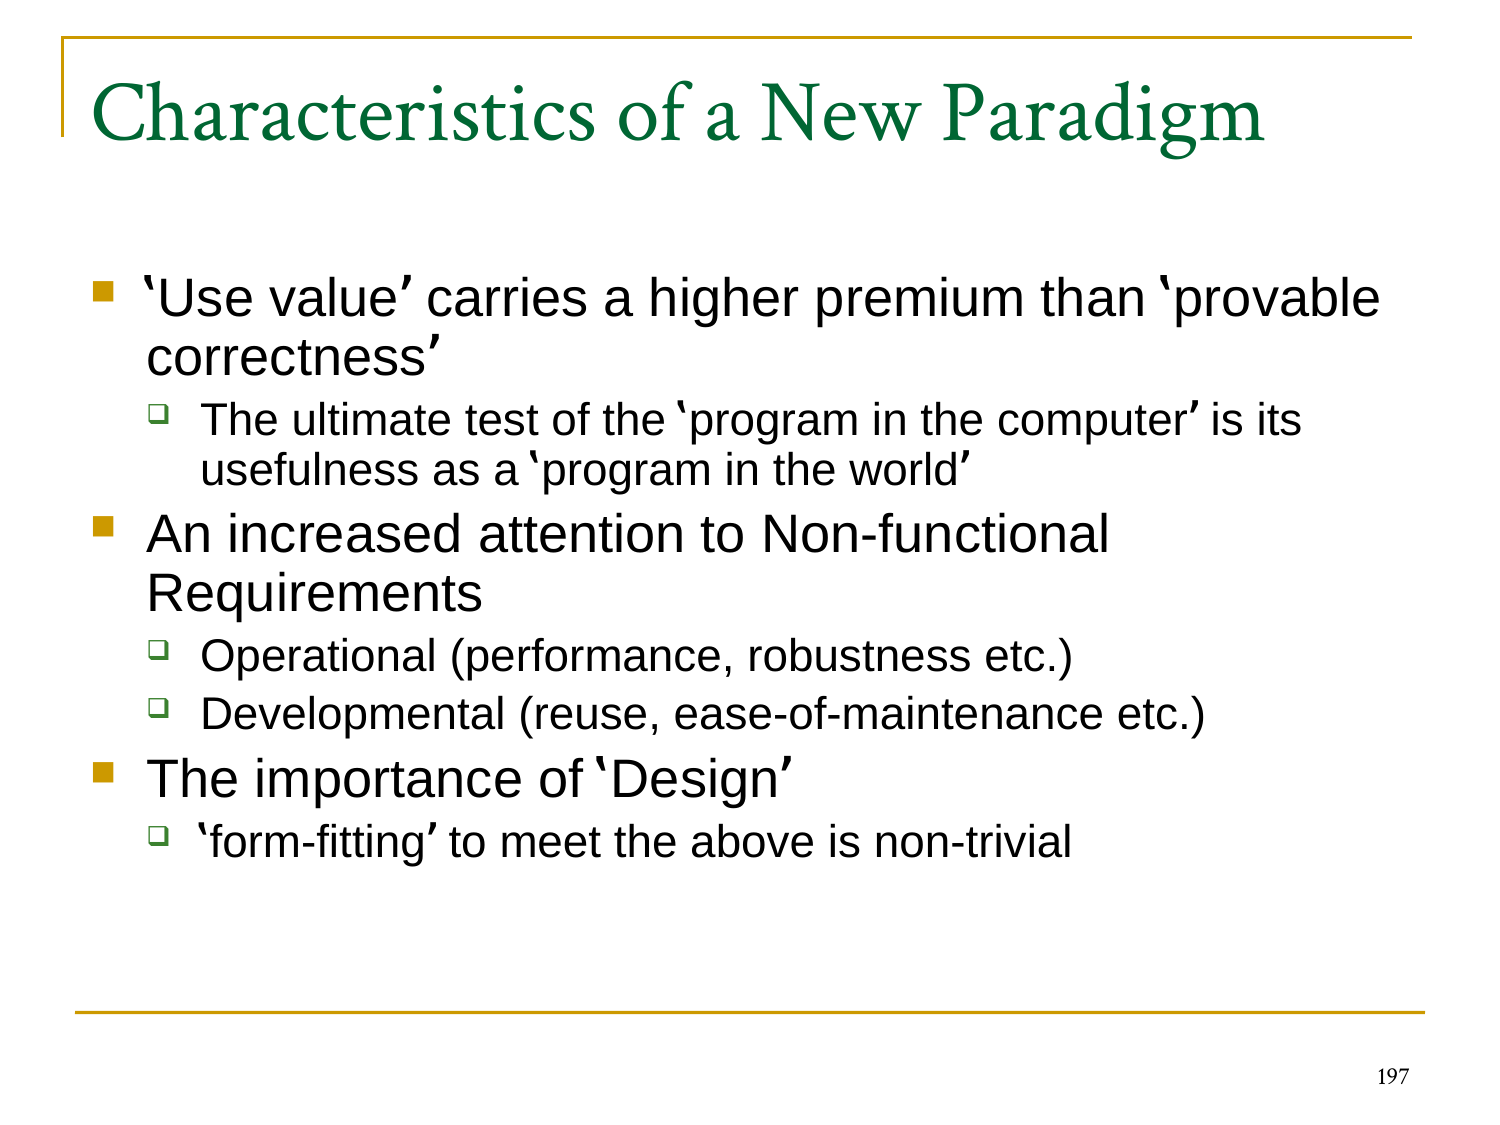

# Characteristics of a New Paradigm
‘Use value’ carries a higher premium than ‘provable correctness’
The ultimate test of the ‘program in the computer’ is its usefulness as a ‘program in the world’
An increased attention to Non-functional Requirements
Operational (performance, robustness etc.)
Developmental (reuse, ease-of-maintenance etc.)
The importance of ‘Design’
‘form-fitting’ to meet the above is non-trivial

197